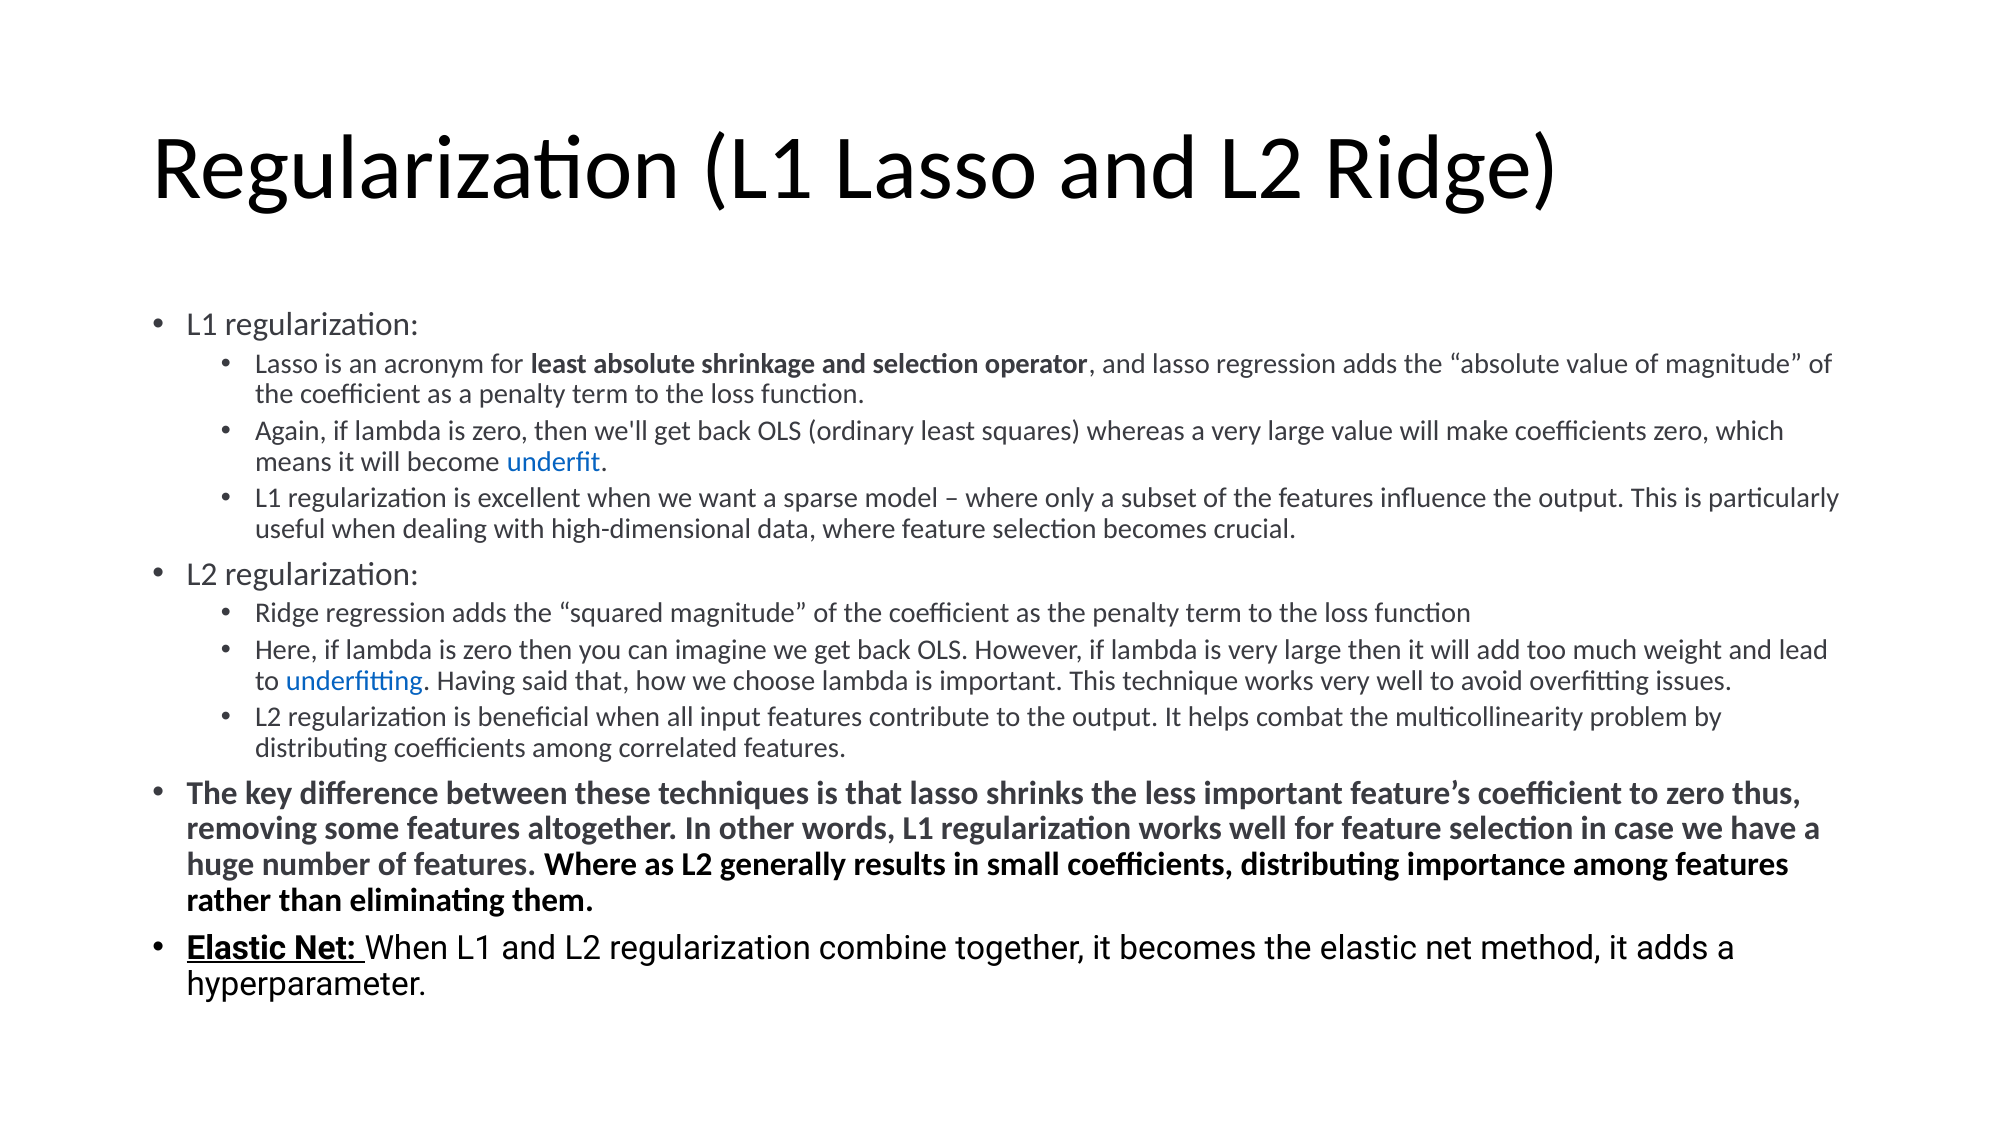

# Regularization (L1 Lasso and L2 Ridge)
L1 regularization:
Lasso is an acronym for least absolute shrinkage and selection operator, and lasso regression adds the “absolute value of magnitude” of the coefficient as a penalty term to the loss function.
Again, if lambda is zero, then we'll get back OLS (ordinary least squares) whereas a very large value will make coefficients zero, which means it will become underfit.
L1 regularization is excellent when we want a sparse model – where only a subset of the features influence the output. This is particularly useful when dealing with high-dimensional data, where feature selection becomes crucial.
L2 regularization:
Ridge regression adds the “squared magnitude” of the coefficient as the penalty term to the loss function
Here, if lambda is zero then you can imagine we get back OLS. However, if lambda is very large then it will add too much weight and lead to underfitting. Having said that, how we choose lambda is important. This technique works very well to avoid overfitting issues.
L2 regularization is beneficial when all input features contribute to the output. It helps combat the multicollinearity problem by distributing coefficients among correlated features.
The key difference between these techniques is that lasso shrinks the less important feature’s coefficient to zero thus, removing some features altogether. In other words, L1 regularization works well for feature selection in case we have a huge number of features. Where as L2 generally results in small coefficients, distributing importance among features rather than eliminating them.
Elastic Net: When L1 and L2 regularization combine together, it becomes the elastic net method, it adds a hyperparameter.